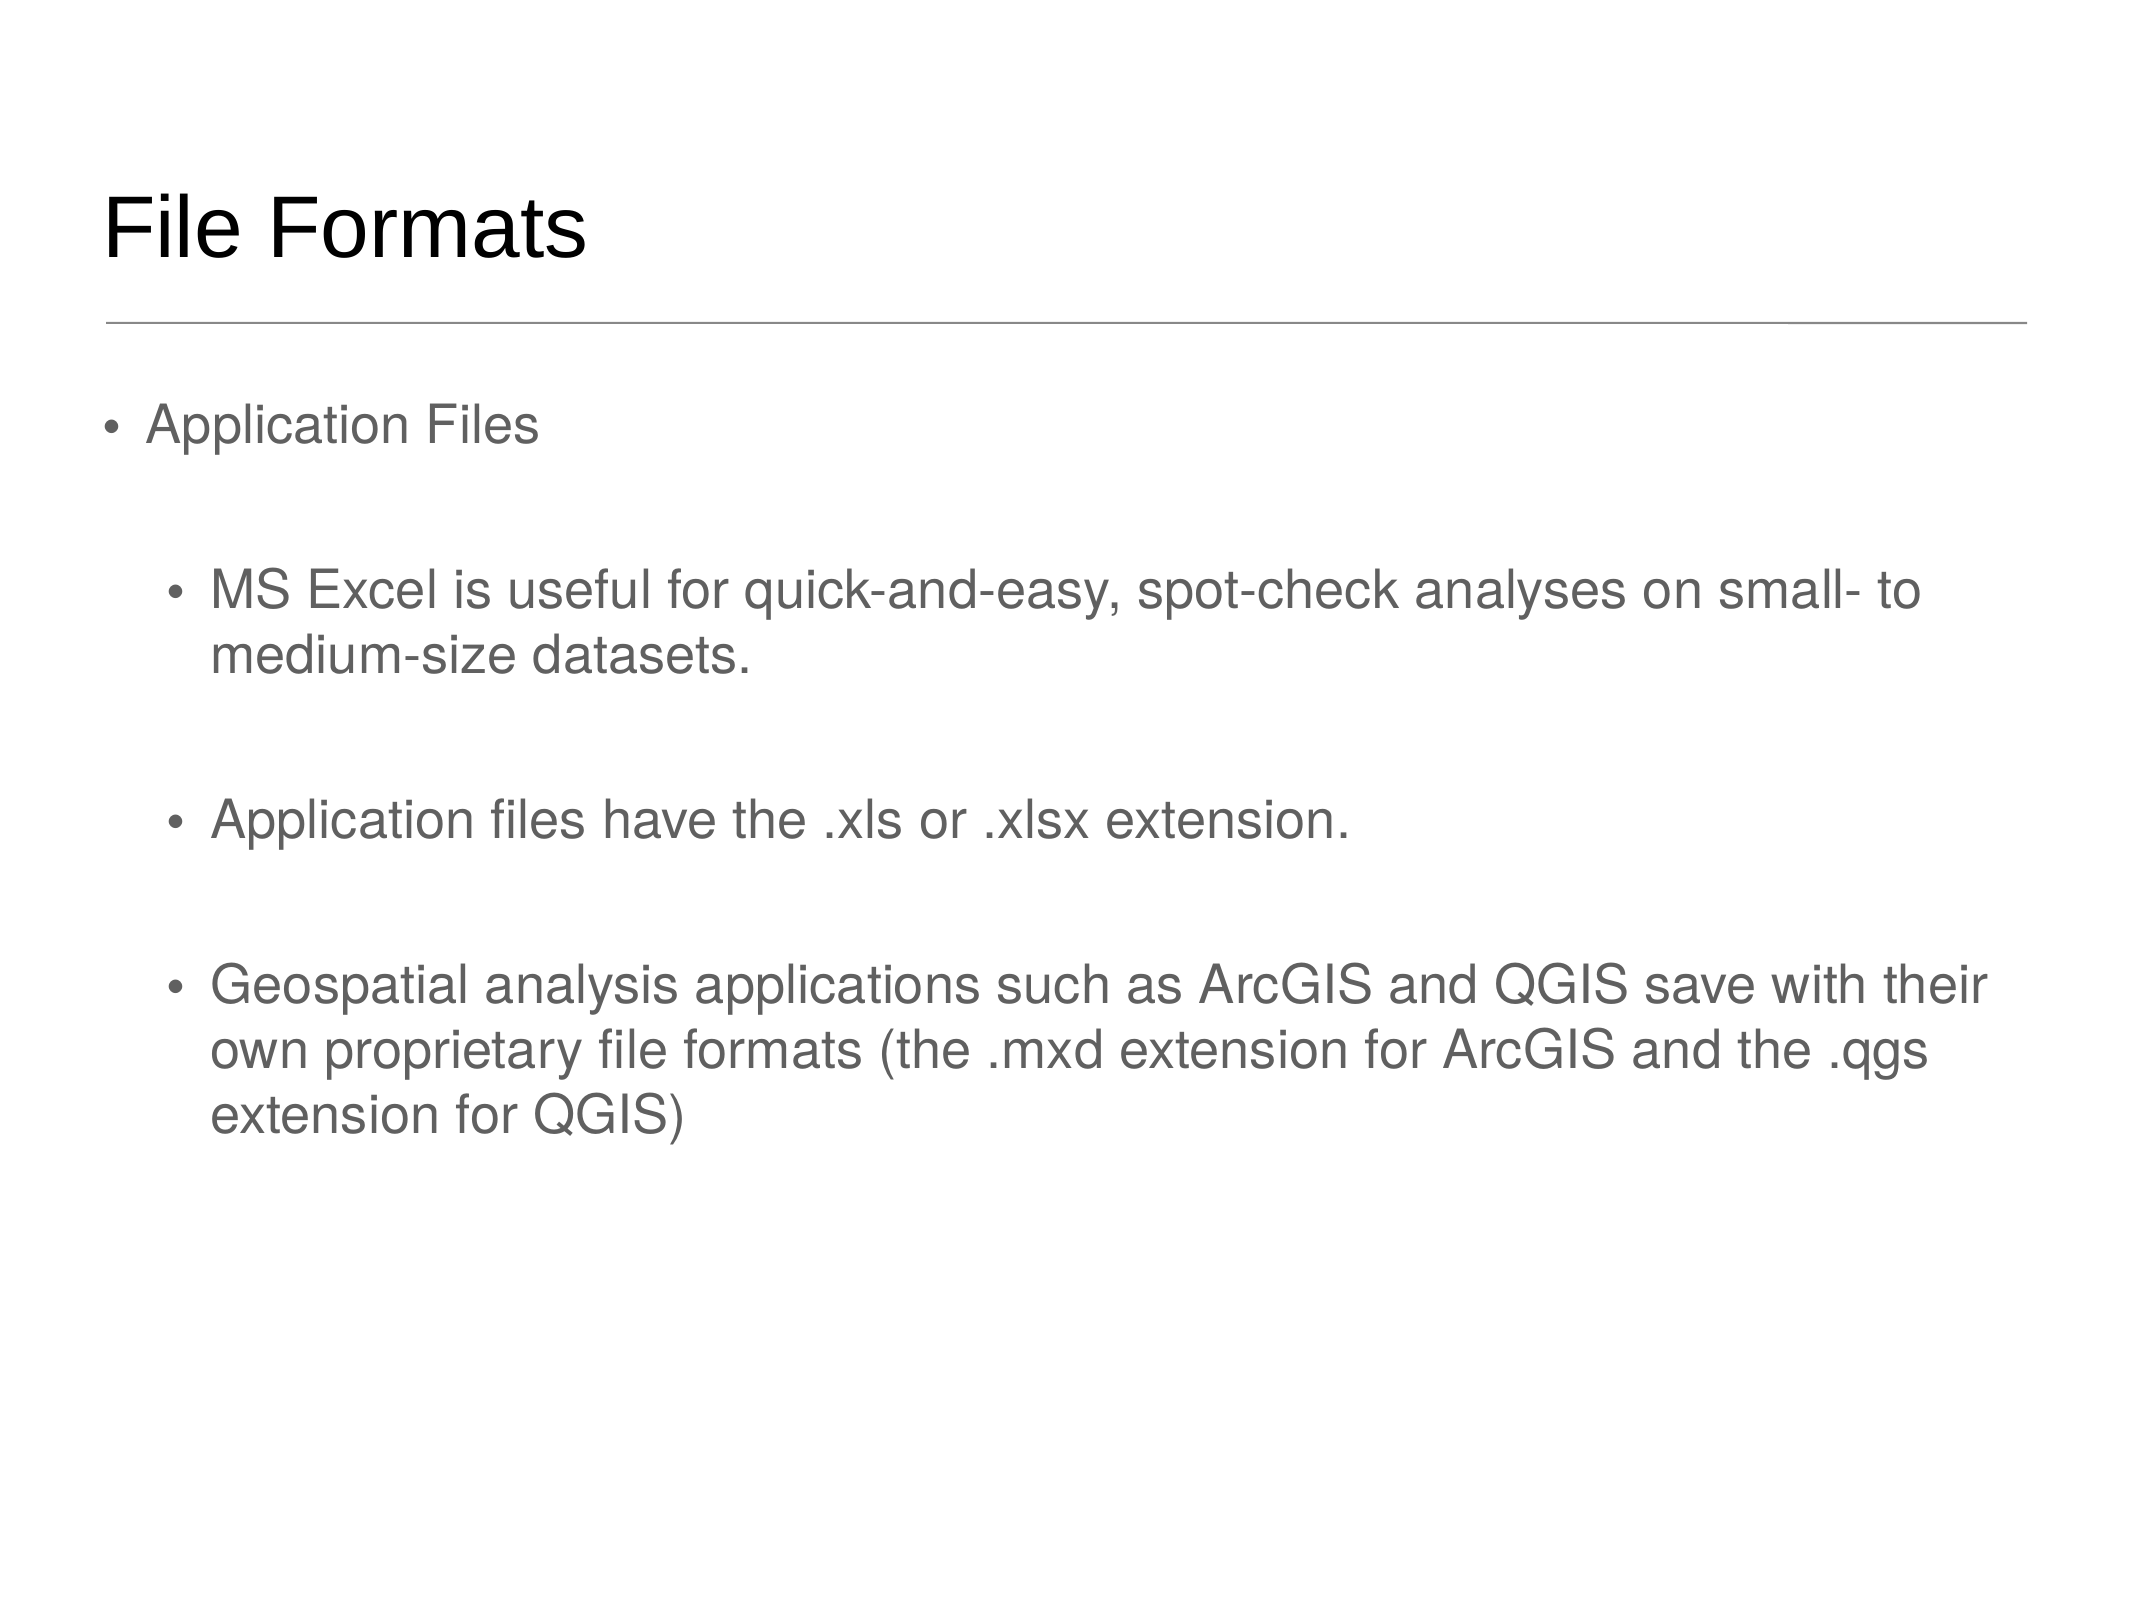

# File Formats
Application Files
MS Excel is useful for quick-and-easy, spot-check analyses on small- to medium-size datasets.
Application files have the .xls or .xlsx extension.
Geospatial analysis applications such as ArcGIS and QGIS save with their own proprietary file formats (the .mxd extension for ArcGIS and the .qgs extension for QGIS)